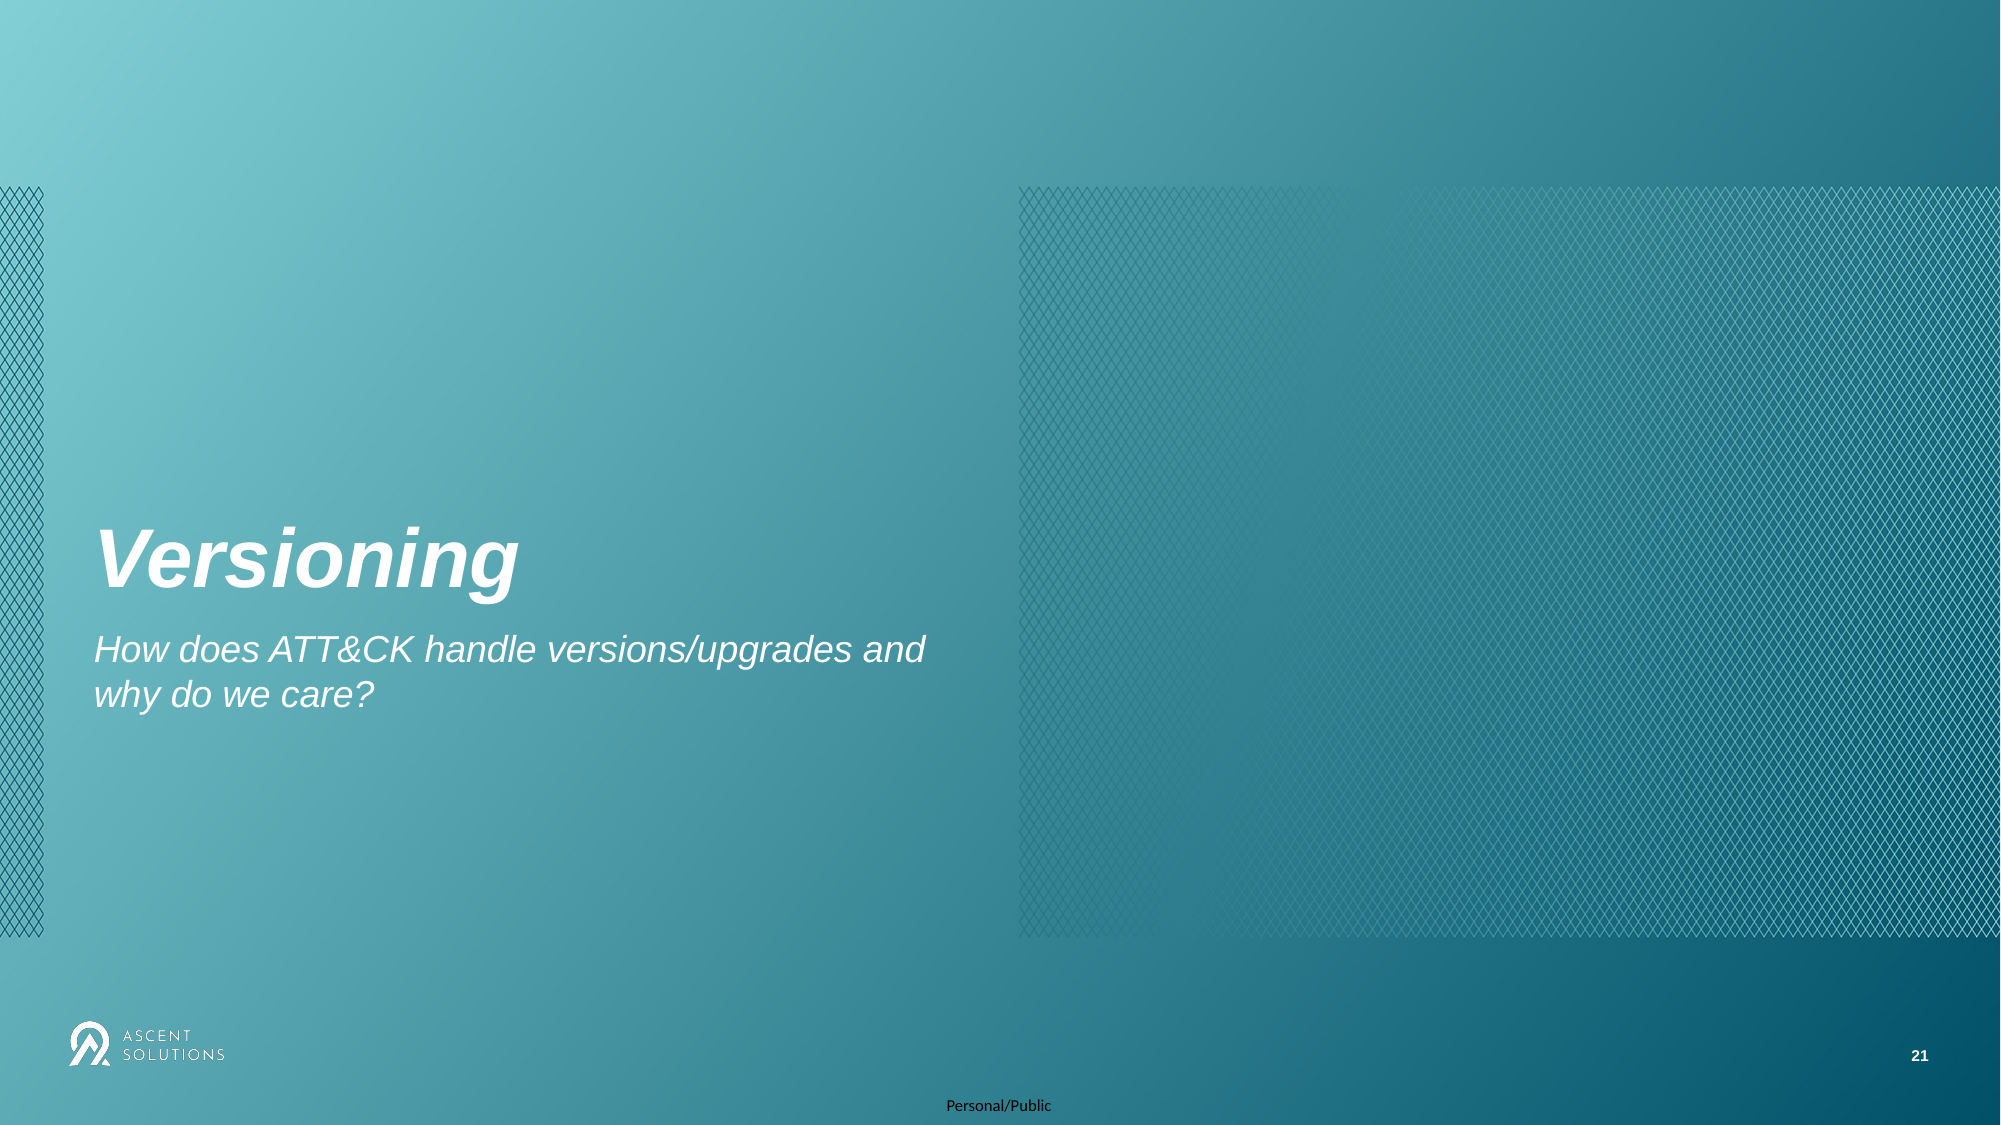

# Versioning
How does ATT&CK handle versions/upgrades and why do we care?

21